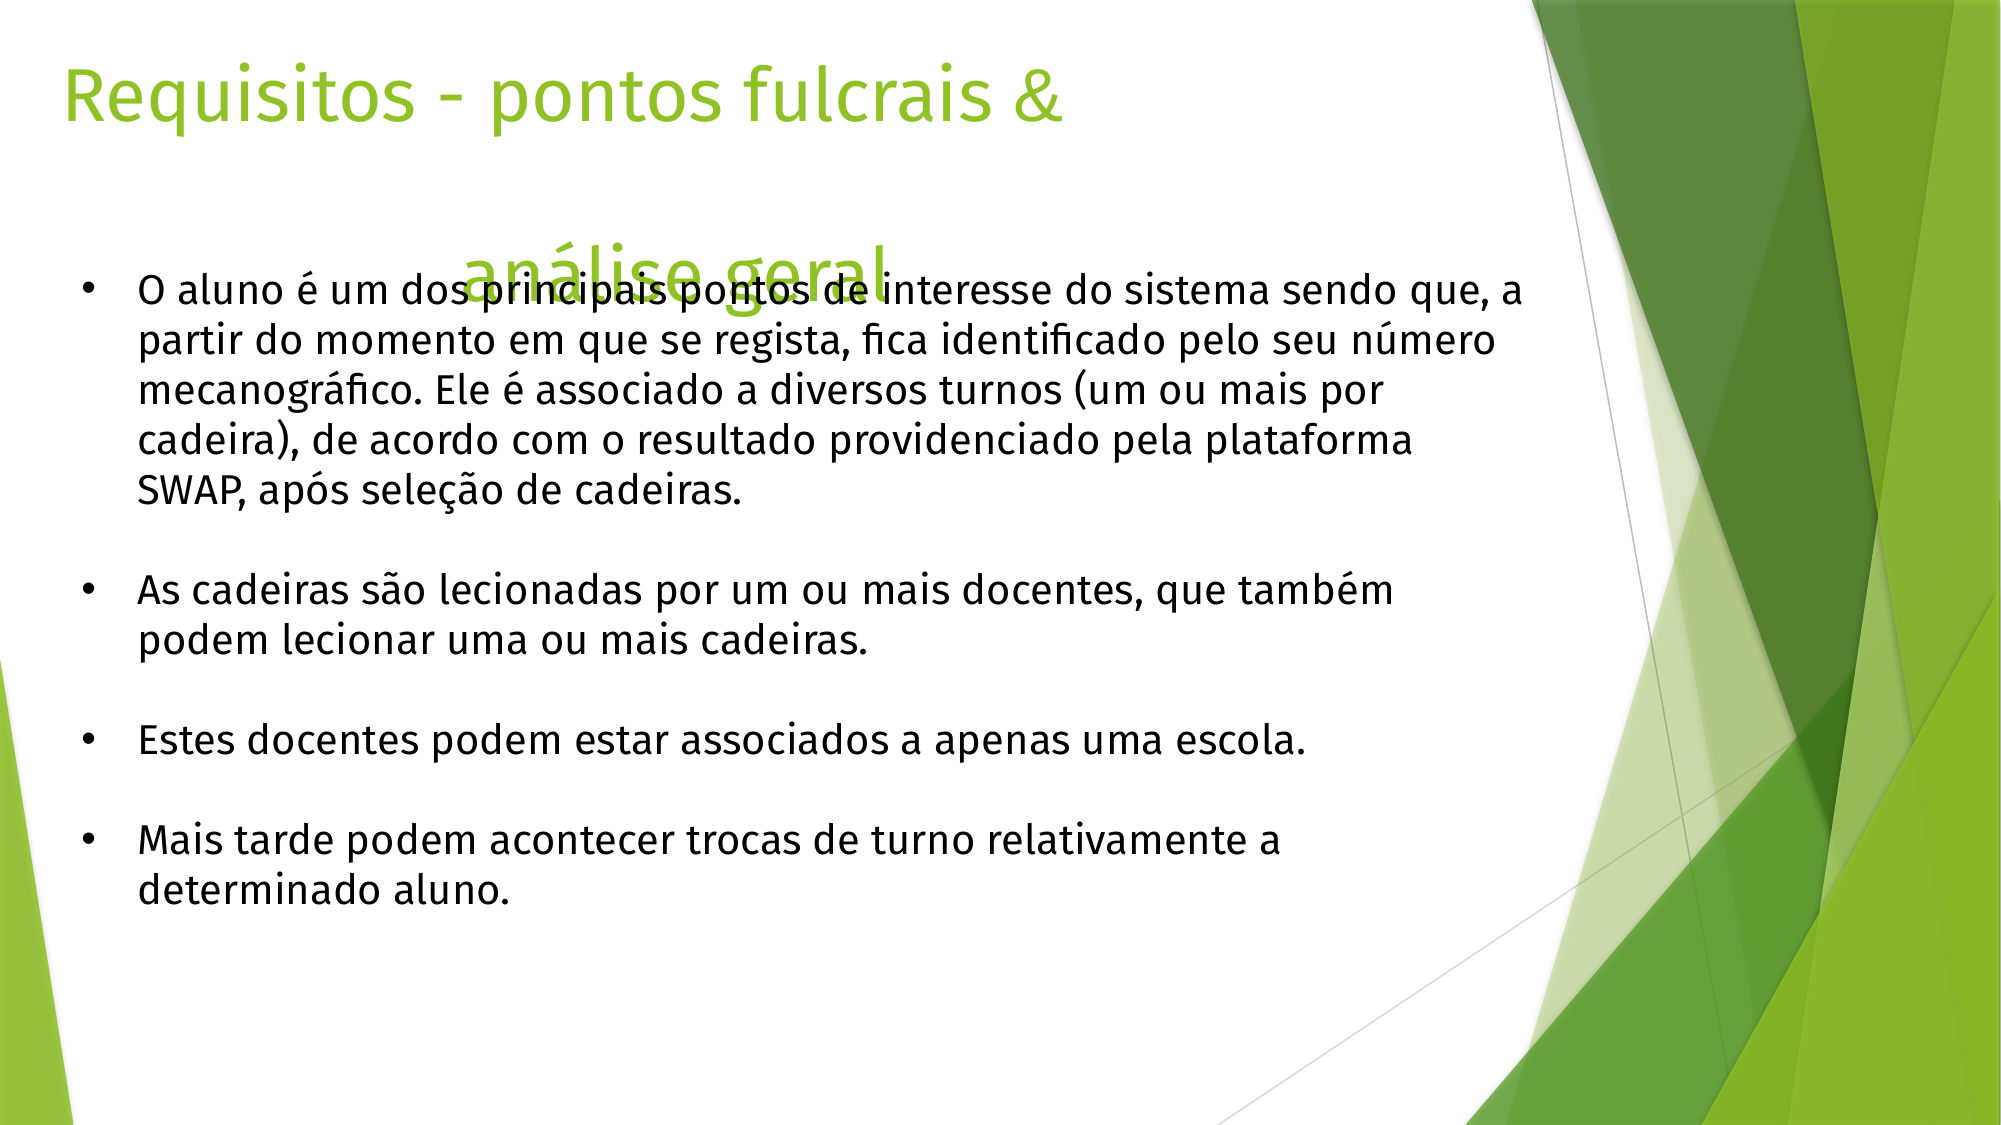

Requisitos - pontos fulcrais &
											     análise geral
O aluno é um dos principais pontos de interesse do sistema sendo que, a partir do momento em que se regista, fica identificado pelo seu número mecanográfico. Ele é associado a diversos turnos (um ou mais por cadeira), de acordo com o resultado providenciado pela plataforma SWAP, após seleção de cadeiras.

As cadeiras são lecionadas por um ou mais docentes, que também podem lecionar uma ou mais cadeiras.

Estes docentes podem estar associados a apenas uma escola.

Mais tarde podem acontecer trocas de turno relativamente a determinado aluno.